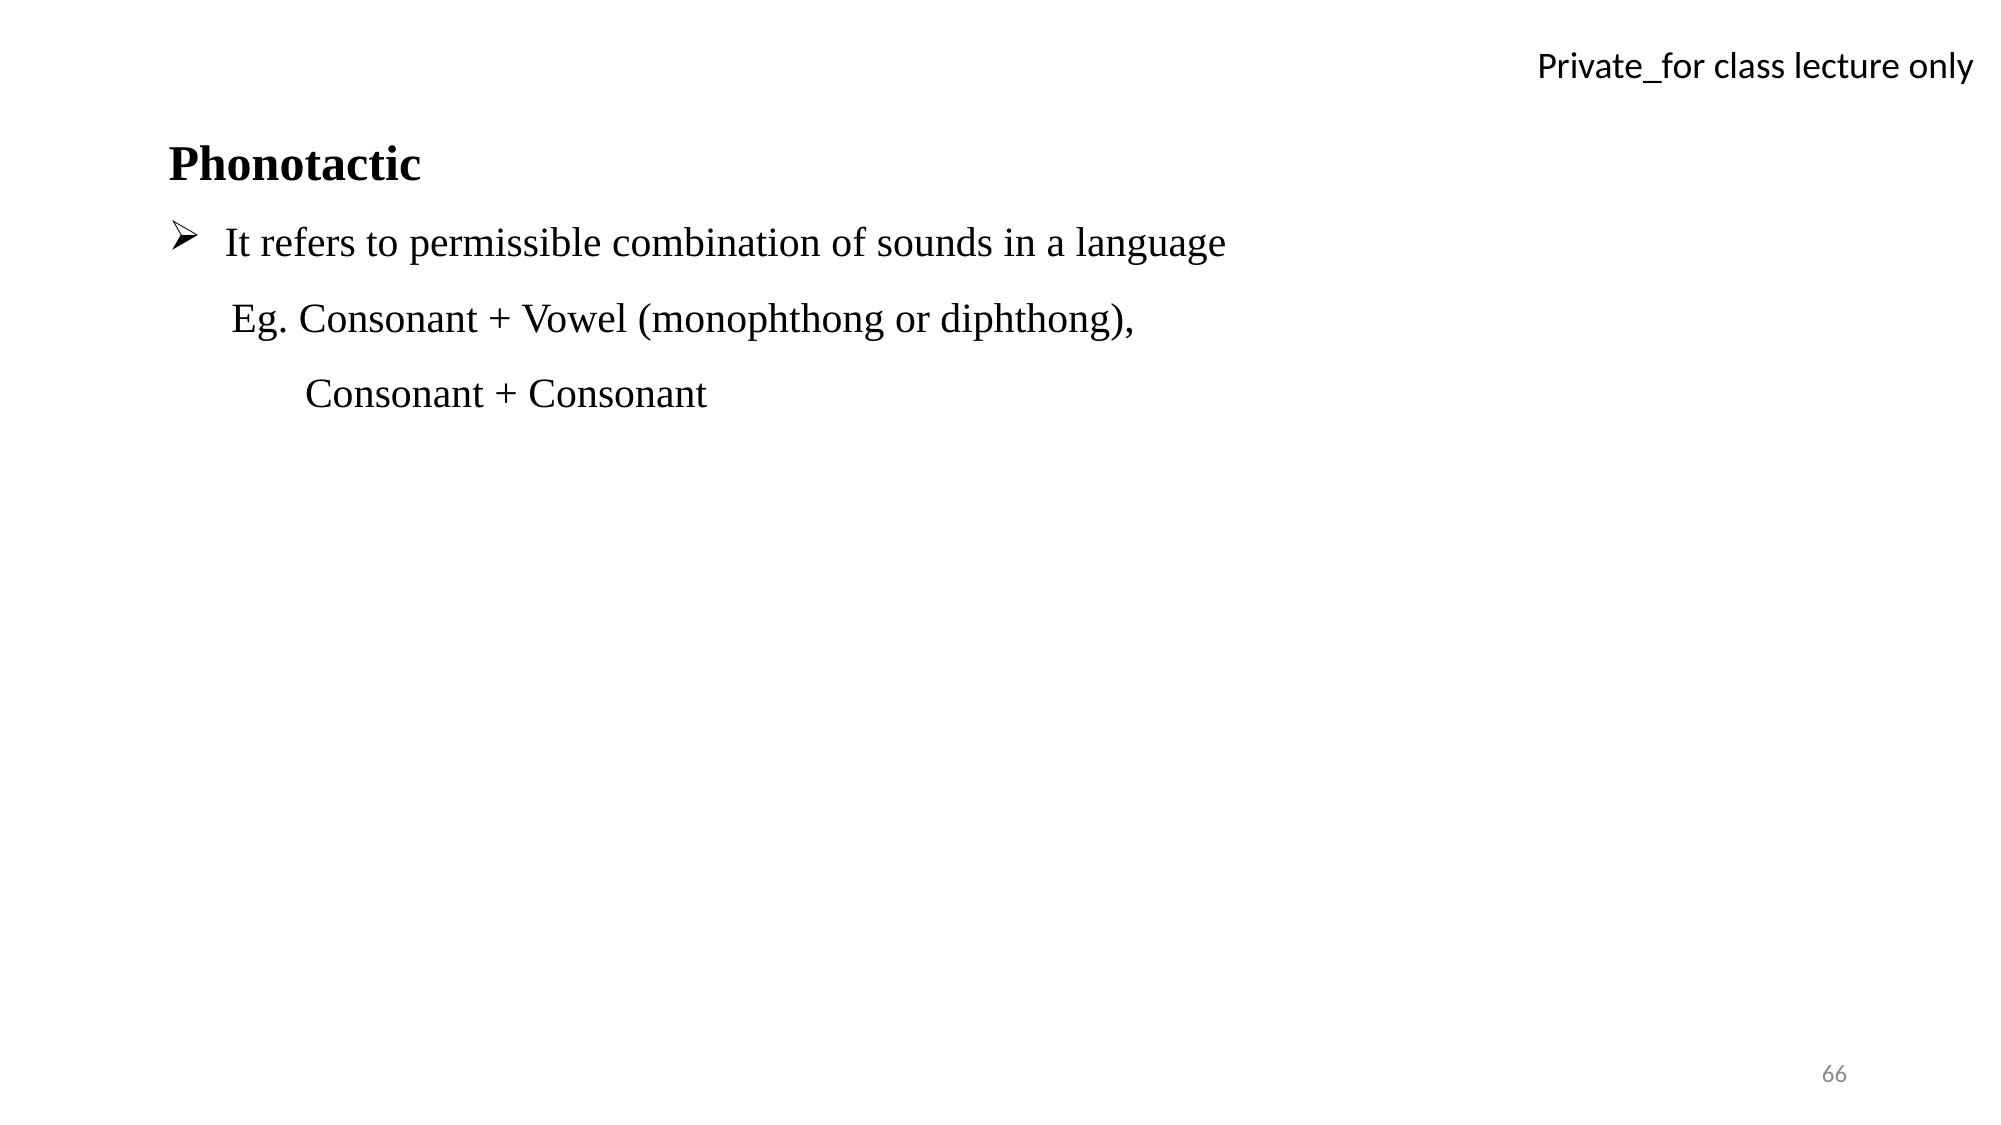

Phonotactic
It refers to permissible combination of sounds in a language
      Eg. Consonant + Vowel (monophthong or diphthong),
             Consonant + Consonant

66